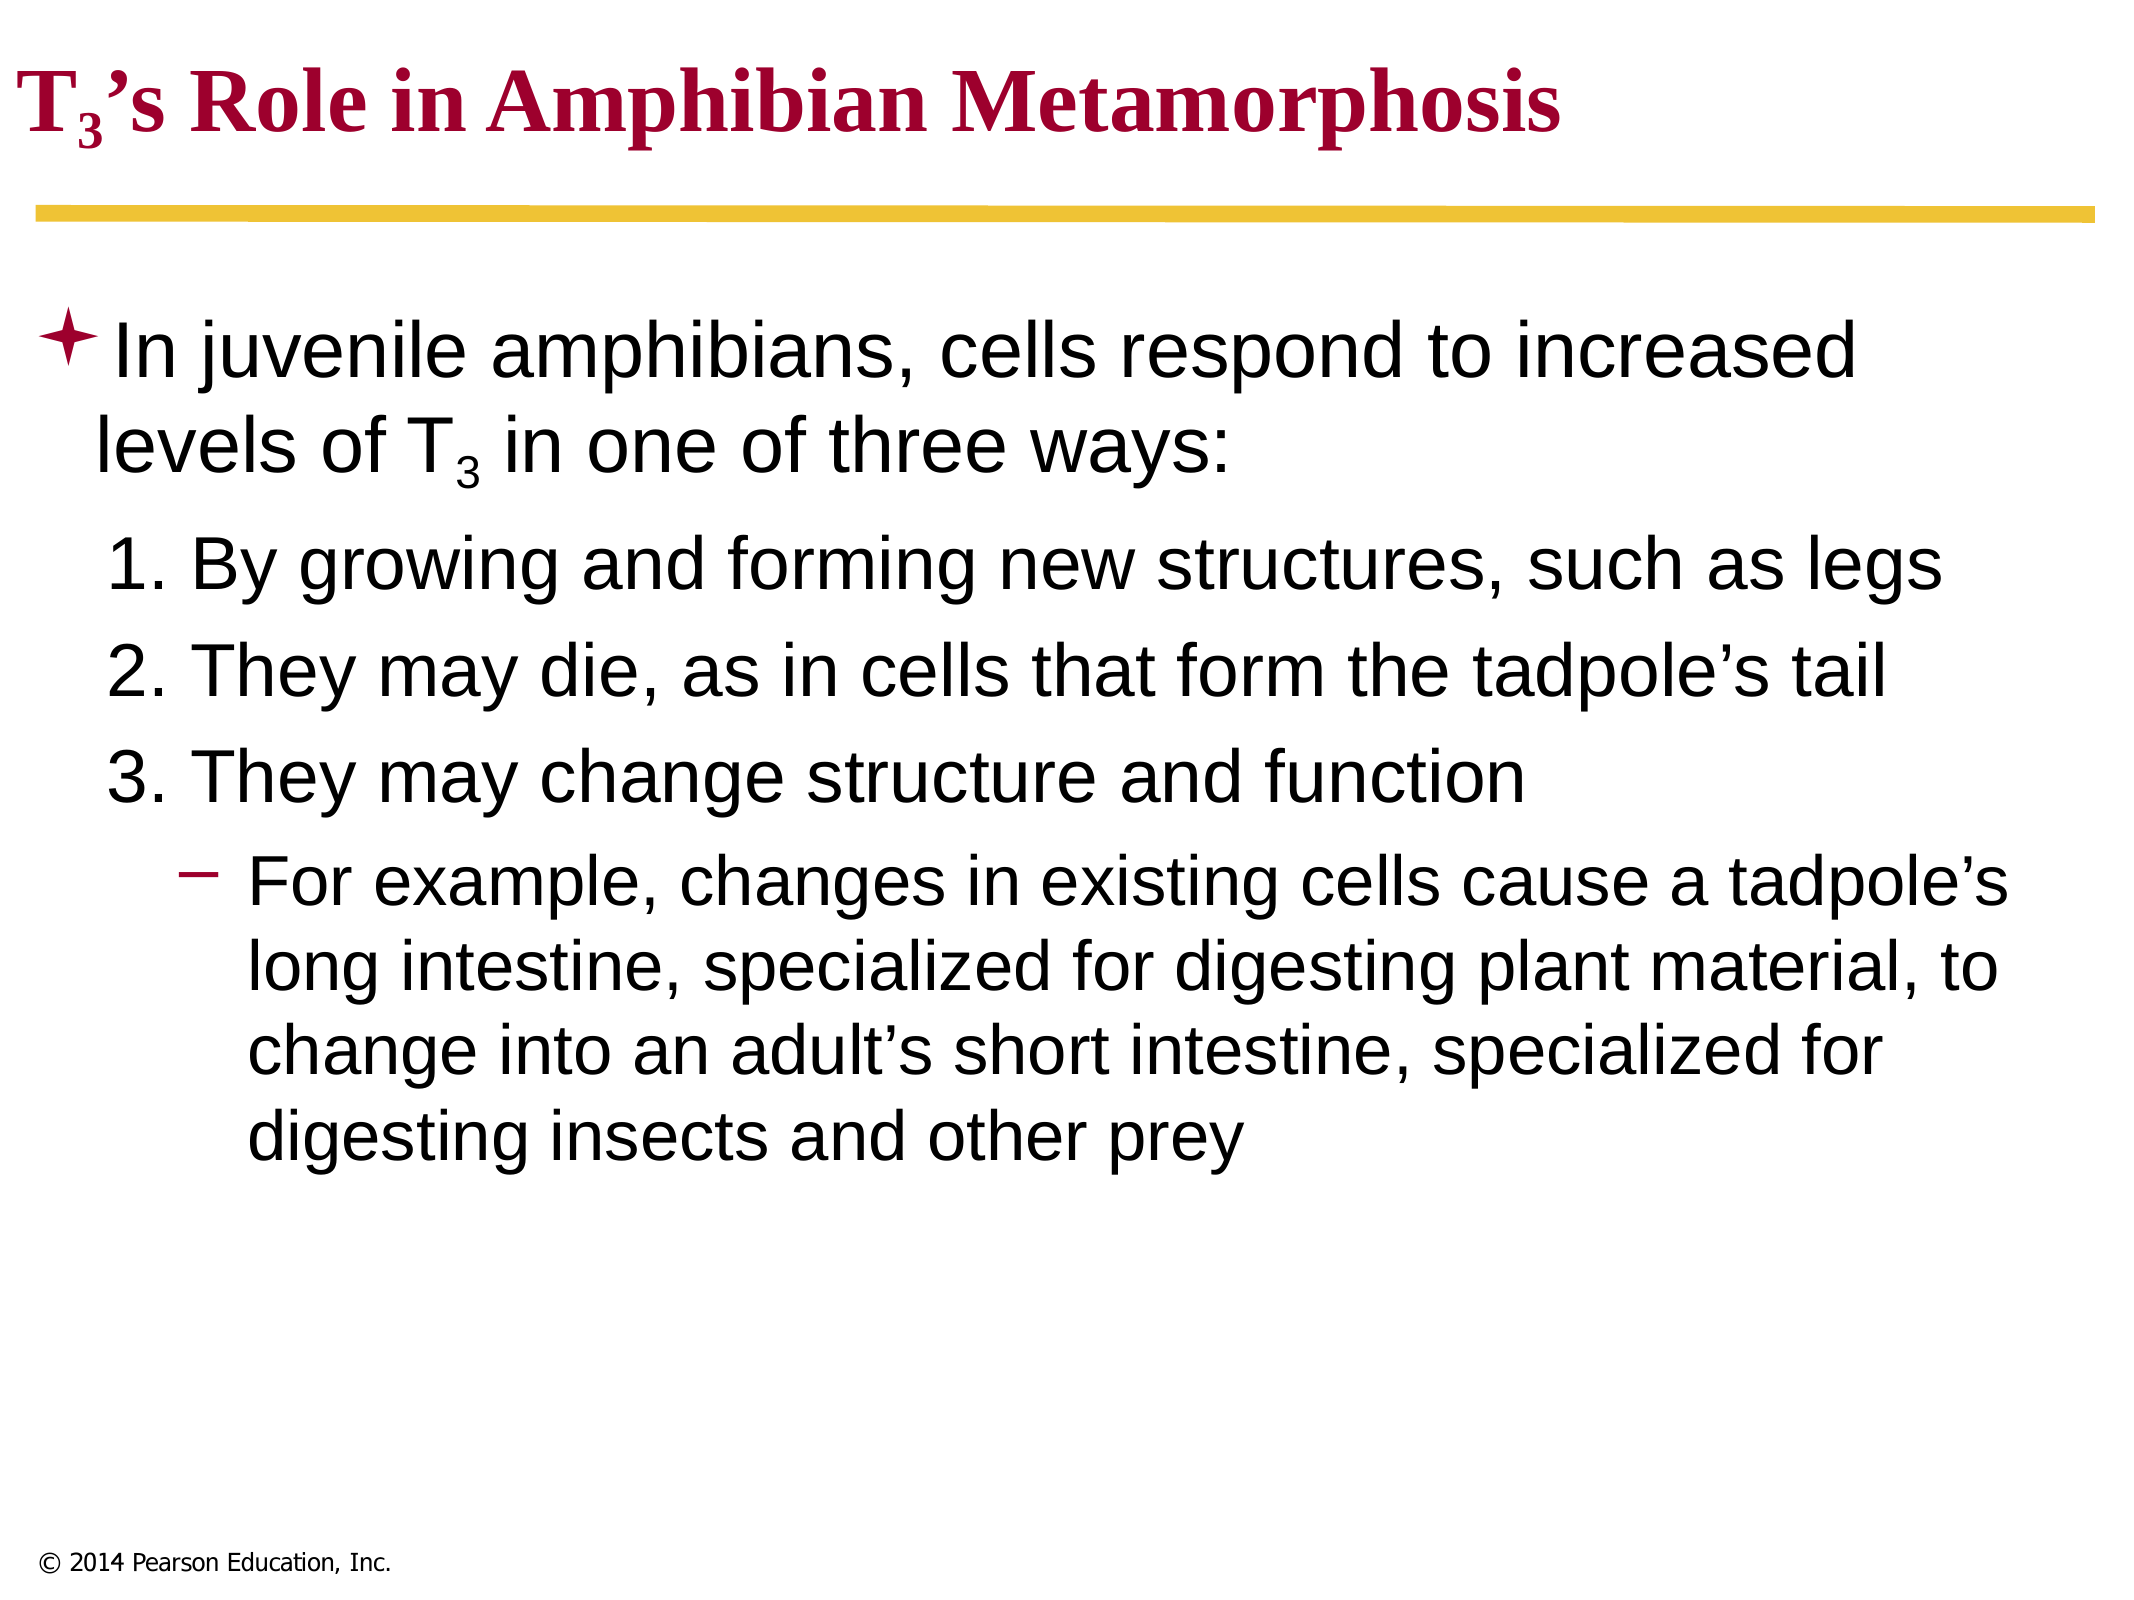

T3’s Role in Amphibian Metamorphosis

In juvenile amphibians, cells respond to increased levels of T3 in one of three ways:
By growing and forming new structures, such as legs
They may die, as in cells that form the tadpole’s tail
They may change structure and function
For example, changes in existing cells cause a tadpole’s long intestine, specialized for digesting plant material, to change into an adult’s short intestine, specialized for digesting insects and other prey